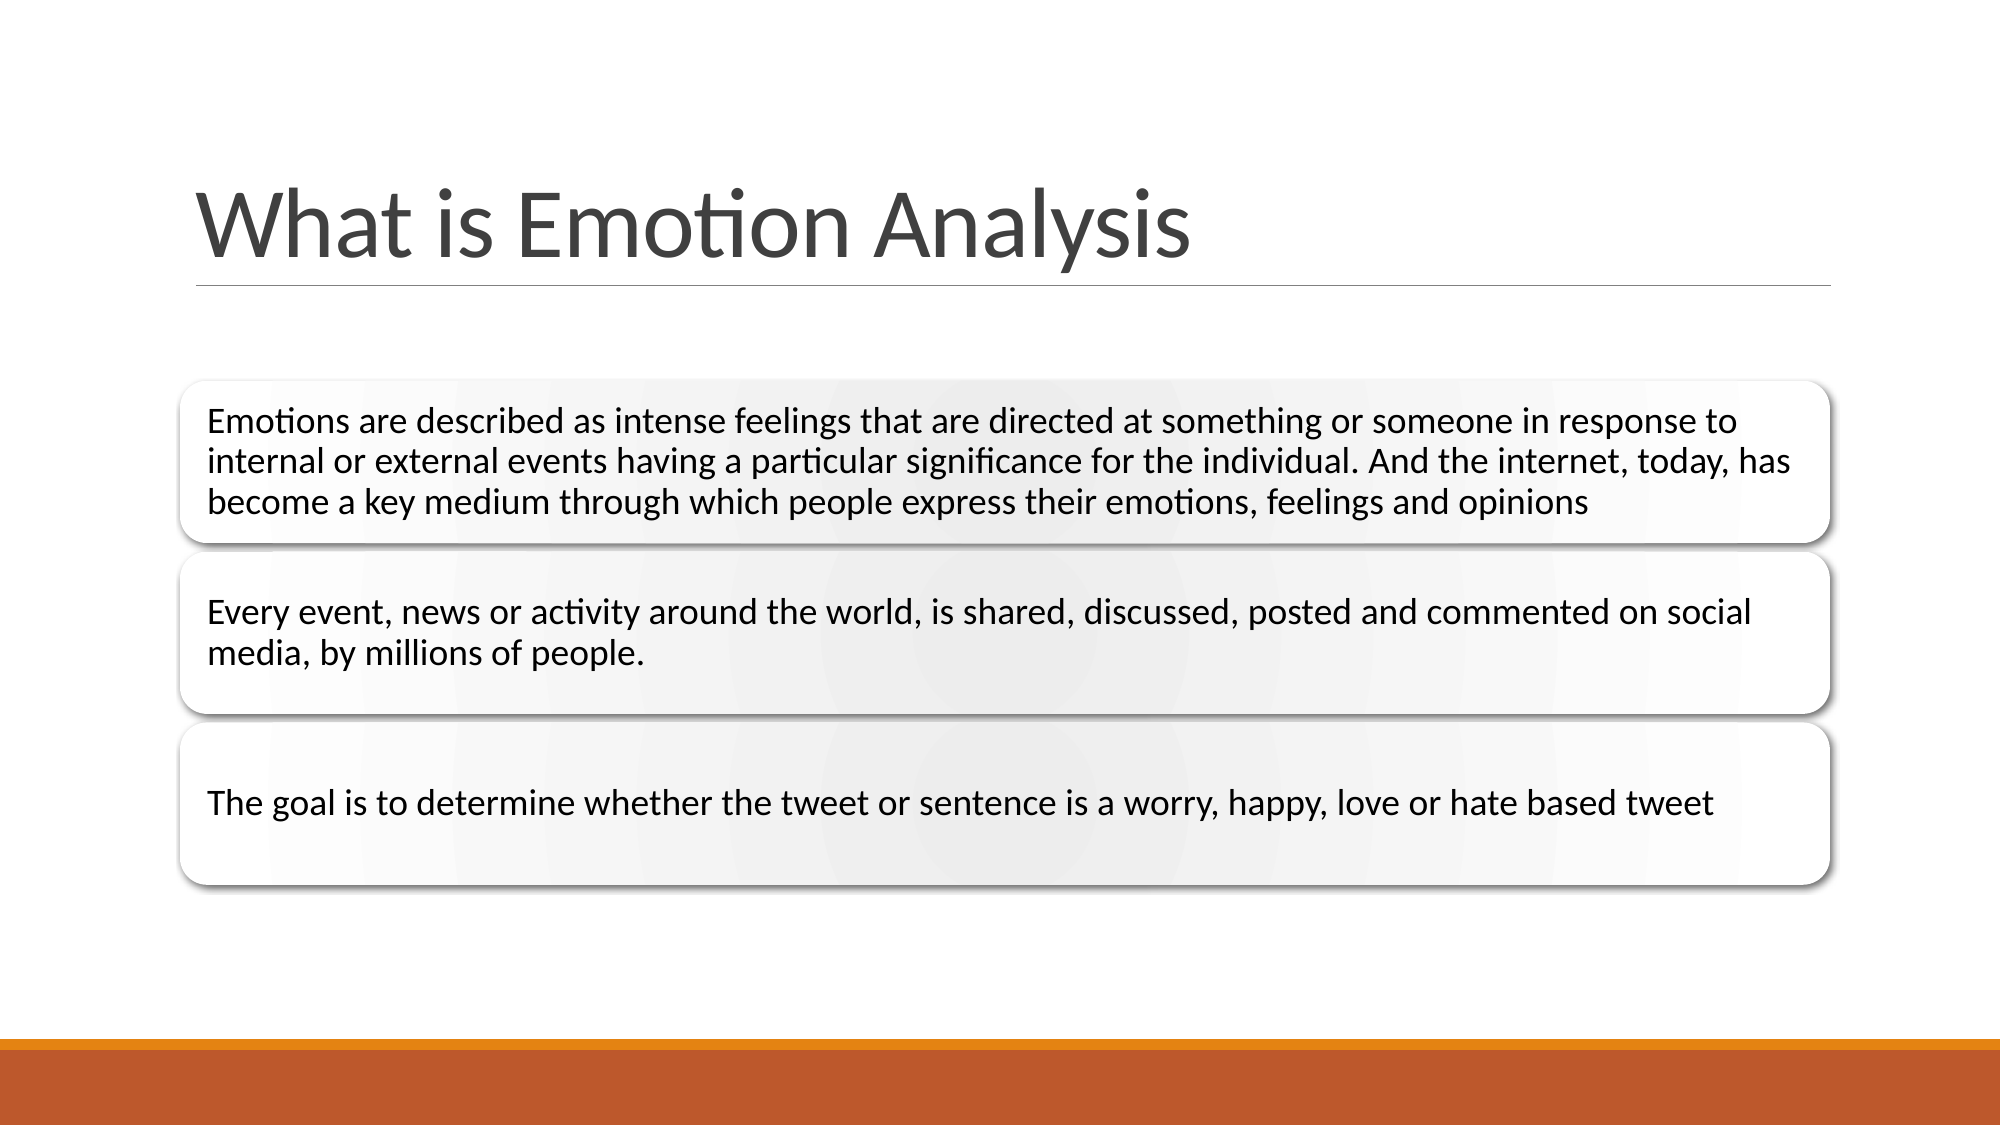

# What is Emotion Analysis
Emotions are described as intense feelings that are directed at something or someone in response to internal or external events having a particular significance for the individual. And the internet, today, has become a key medium through which people express their emotions, feelings and opinions
Every event, news or activity around the world, is shared, discussed, posted and commented on social media, by millions of people.
The goal is to determine whether the tweet or sentence is a worry, happy, love or hate based tweet